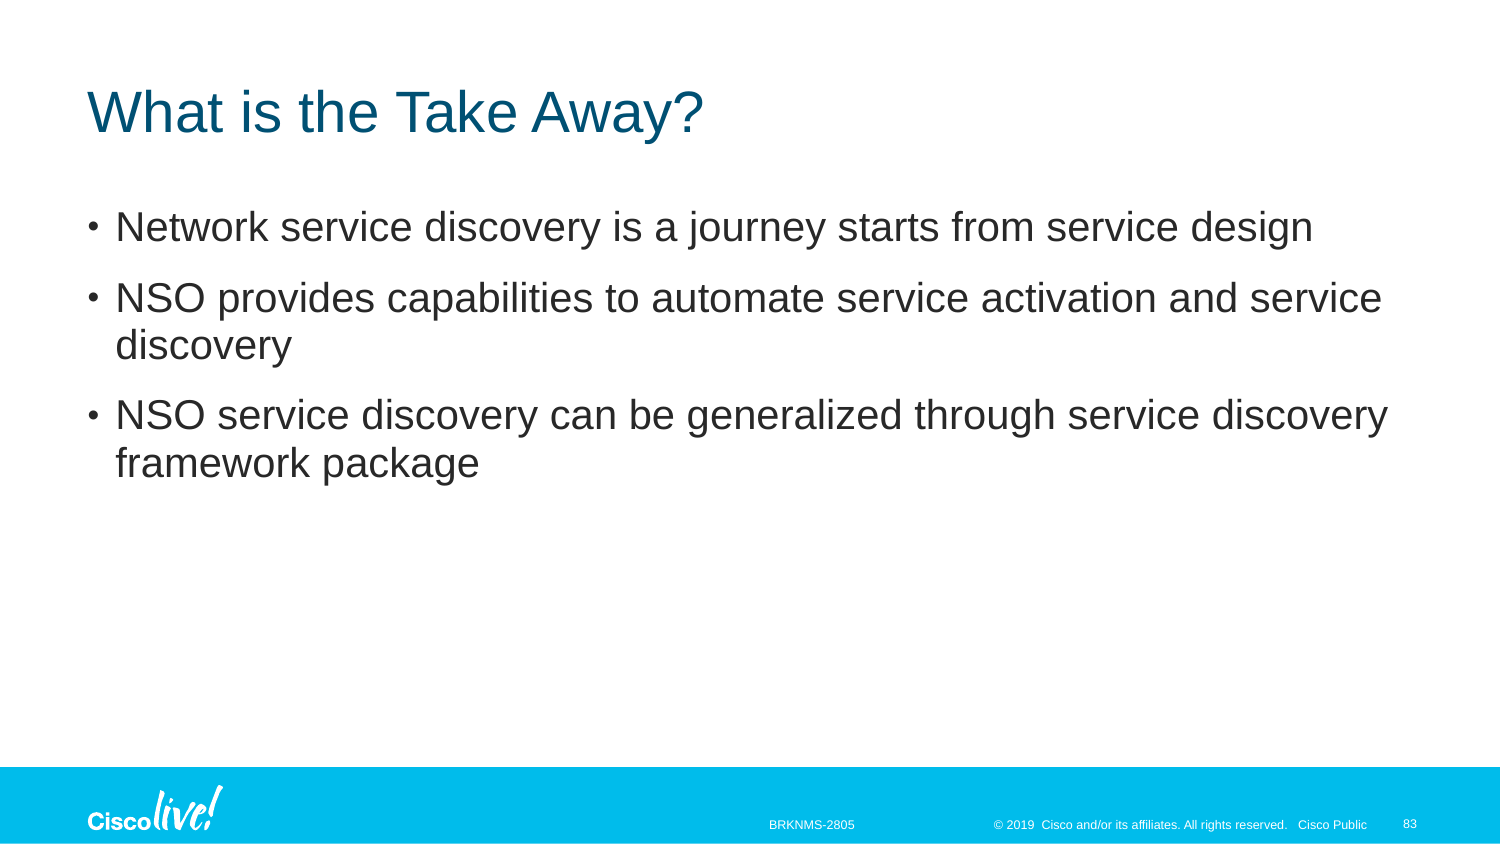

# What is the Take Away?
Network service discovery is a journey starts from service design
NSO provides capabilities to automate service activation and service discovery
NSO service discovery can be generalized through service discovery framework package

83